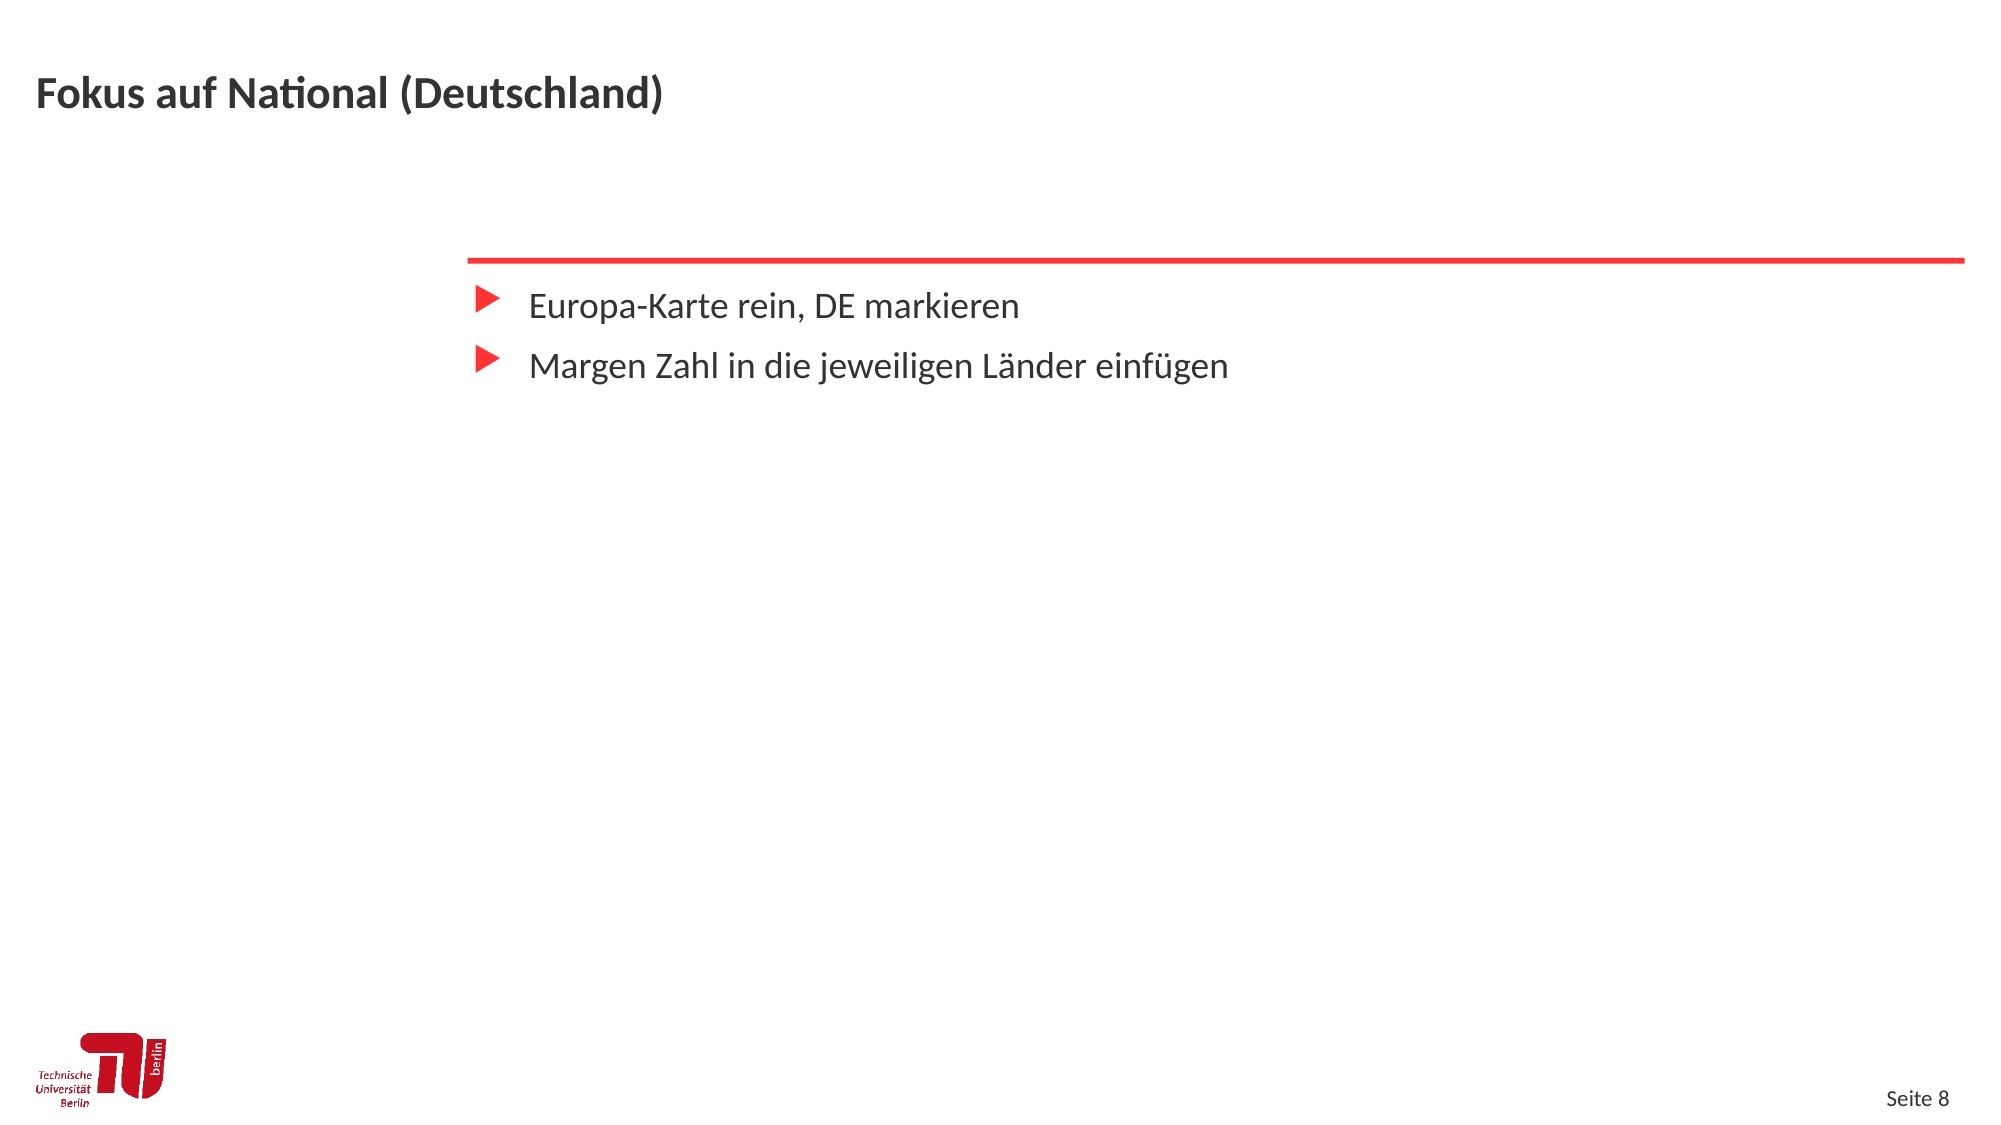

# Fokus auf National (Deutschland)
Europa-Karte rein, DE markieren
Margen Zahl in die jeweiligen Länder einfügen